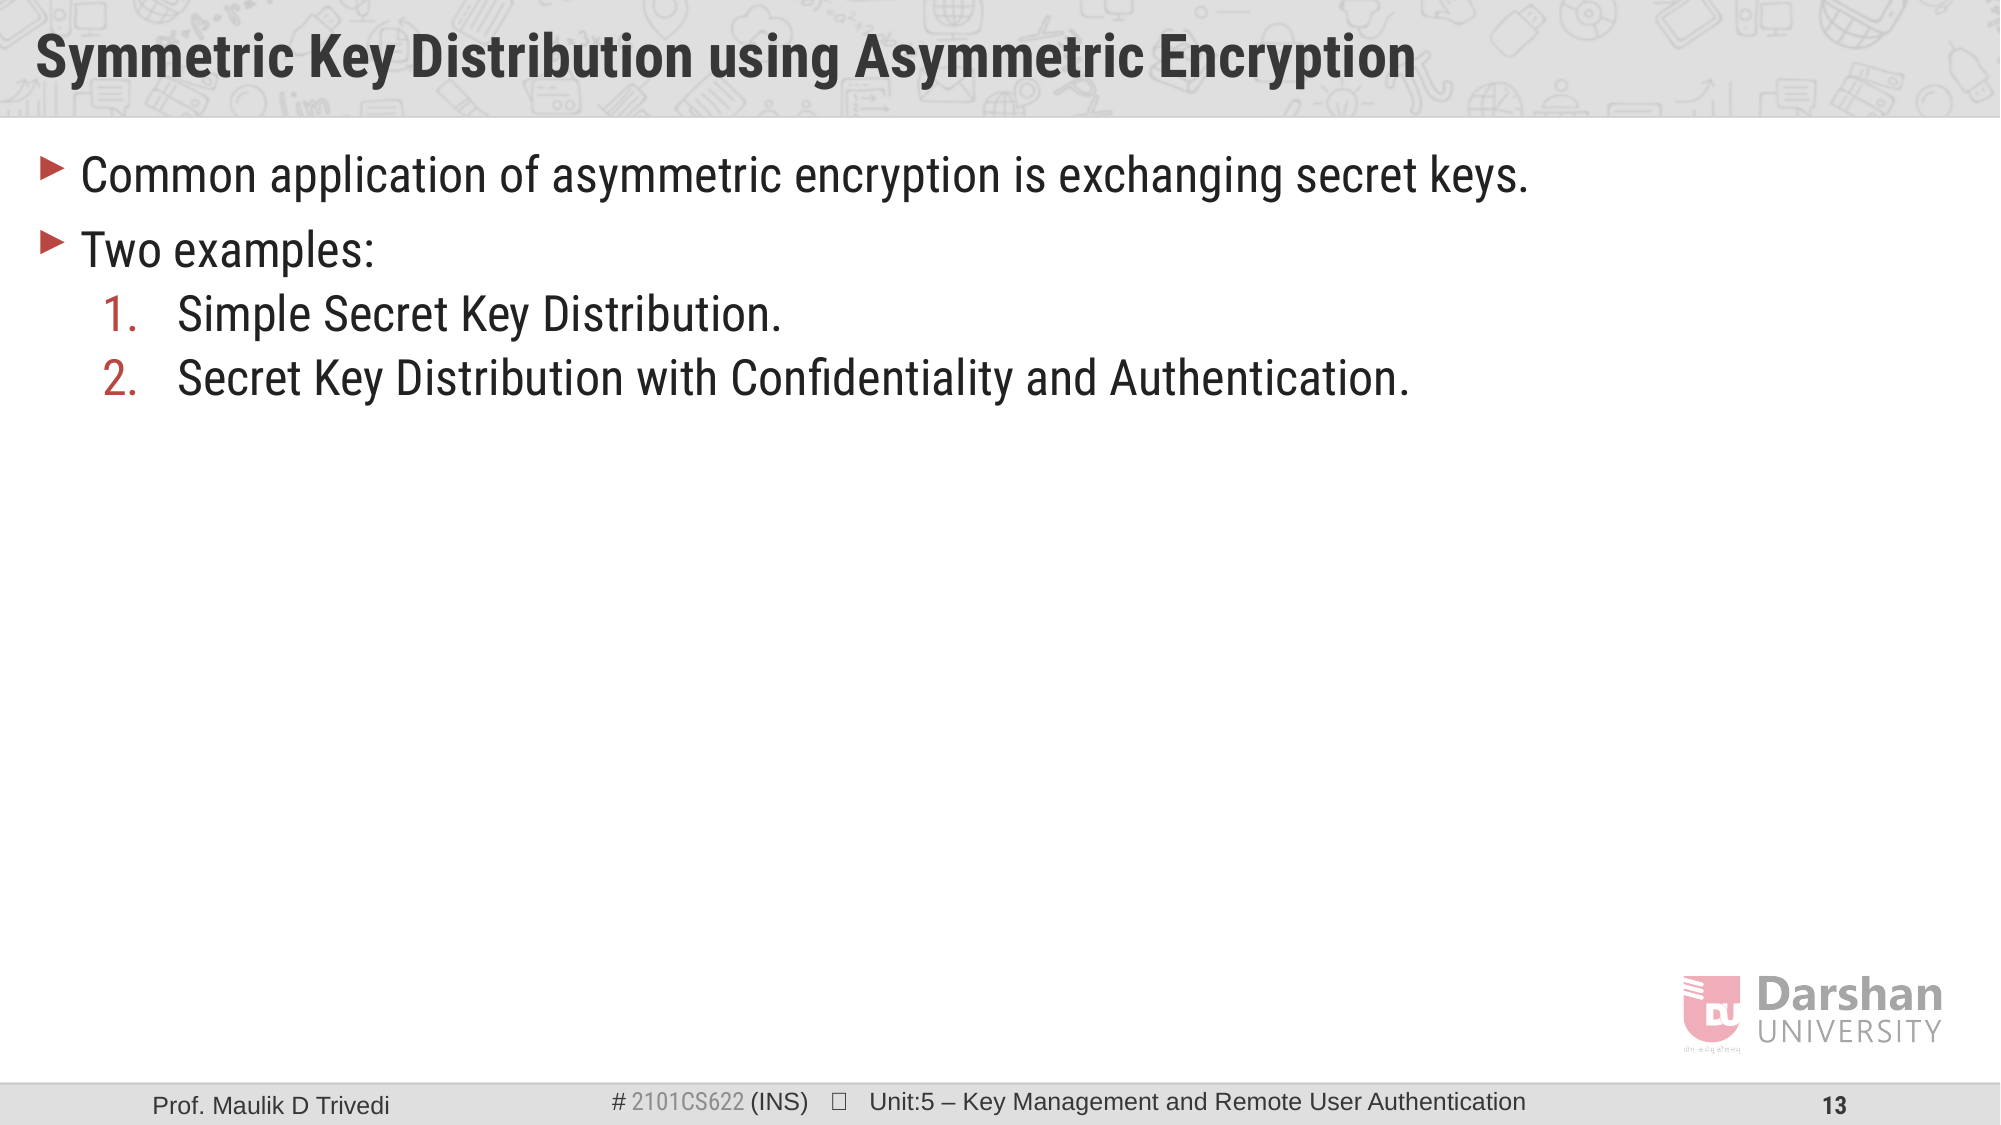

# Symmetric Key Distribution using Asymmetric Encryption
Common application of asymmetric encryption is exchanging secret keys.
Two examples:
Simple Secret Key Distribution.
Secret Key Distribution with Conﬁdentiality and Authentication.